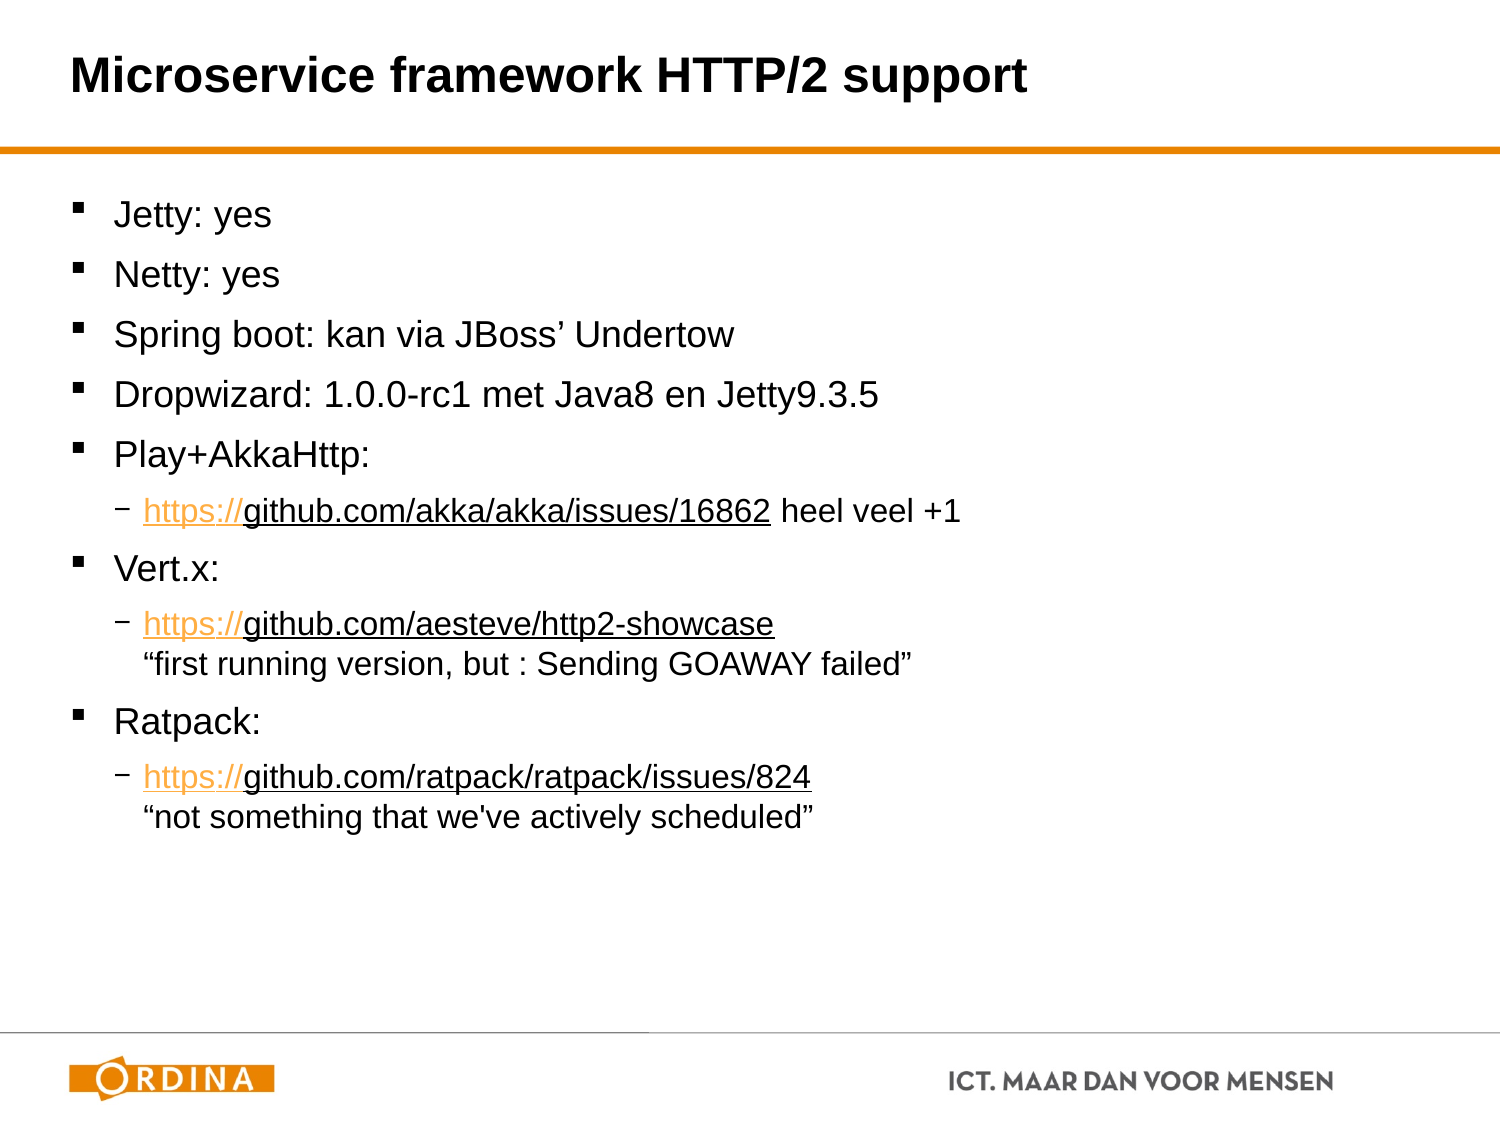

# Microservice framework HTTP/2 support
Jetty: yes
Netty: yes
Spring boot: kan via JBoss’ Undertow
Dropwizard: 1.0.0-rc1 met Java8 en Jetty9.3.5
Play+AkkaHttp:
https://github.com/akka/akka/issues/16862 heel veel +1
Vert.x:
https://github.com/aesteve/http2-showcase
“first running version, but : Sending GOAWAY failed”
Ratpack:
https://github.com/ratpack/ratpack/issues/824
“not something that we've actively scheduled”